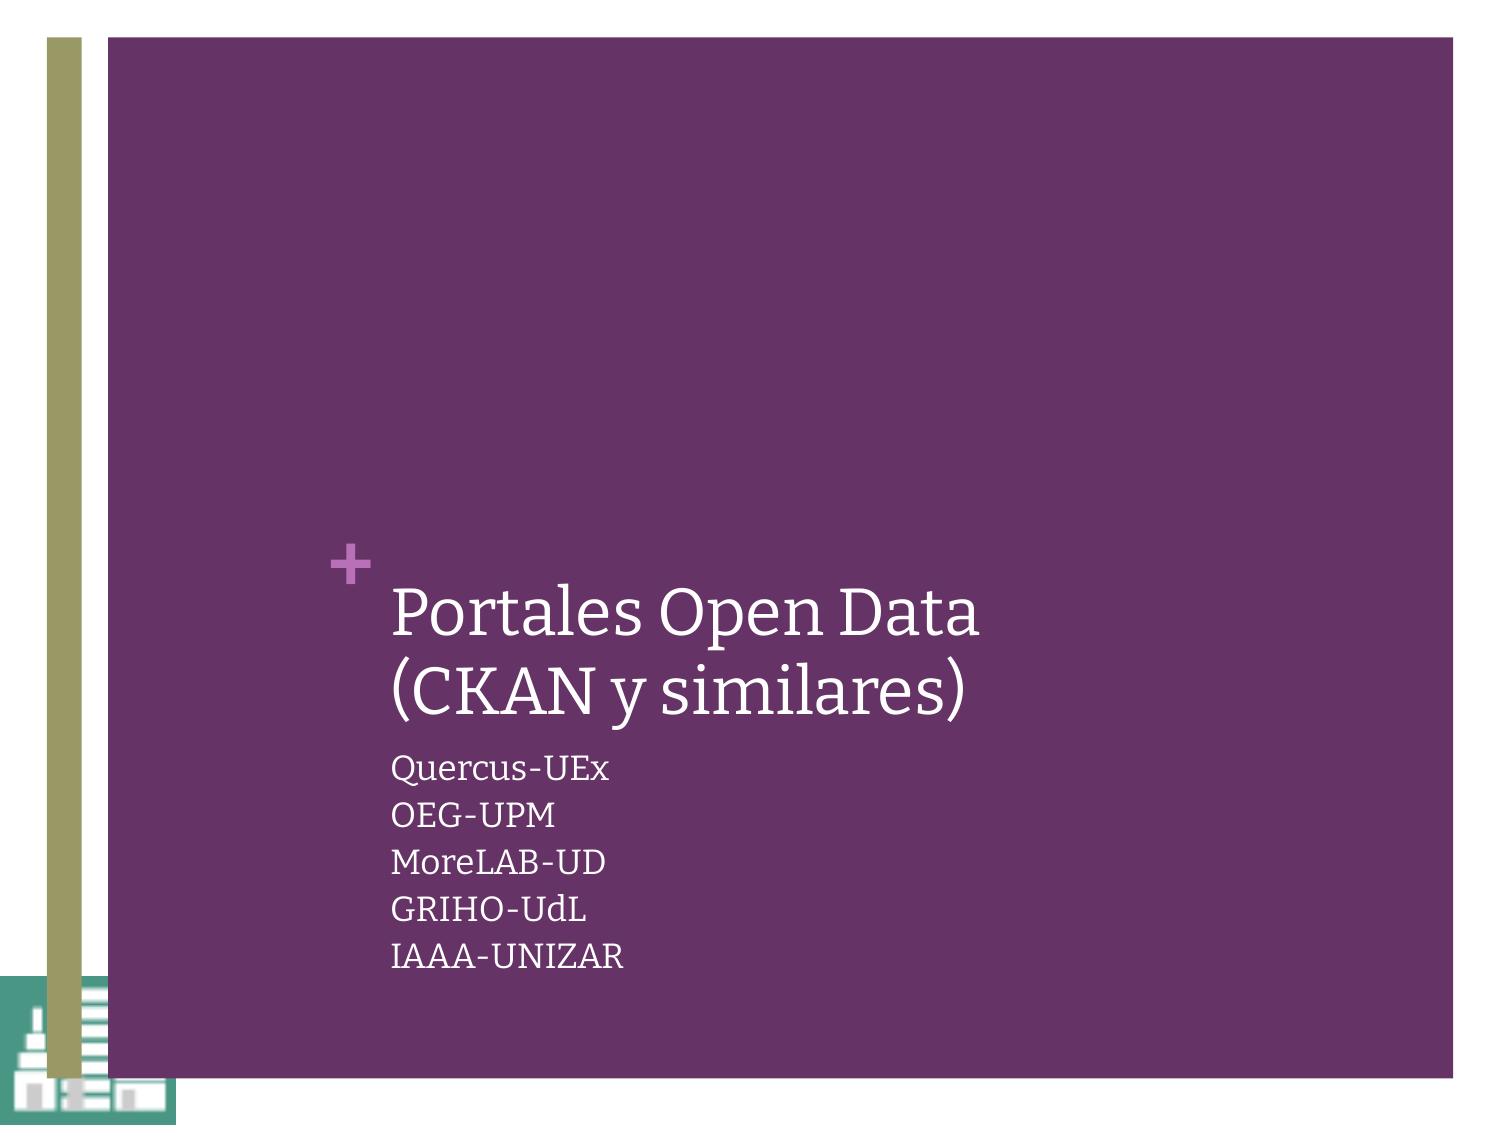

# Portales Open Data (CKAN y similares)
Quercus-UEx
OEG-UPM
MoreLAB-UD
GRIHO-UdL
IAAA-UNIZAR